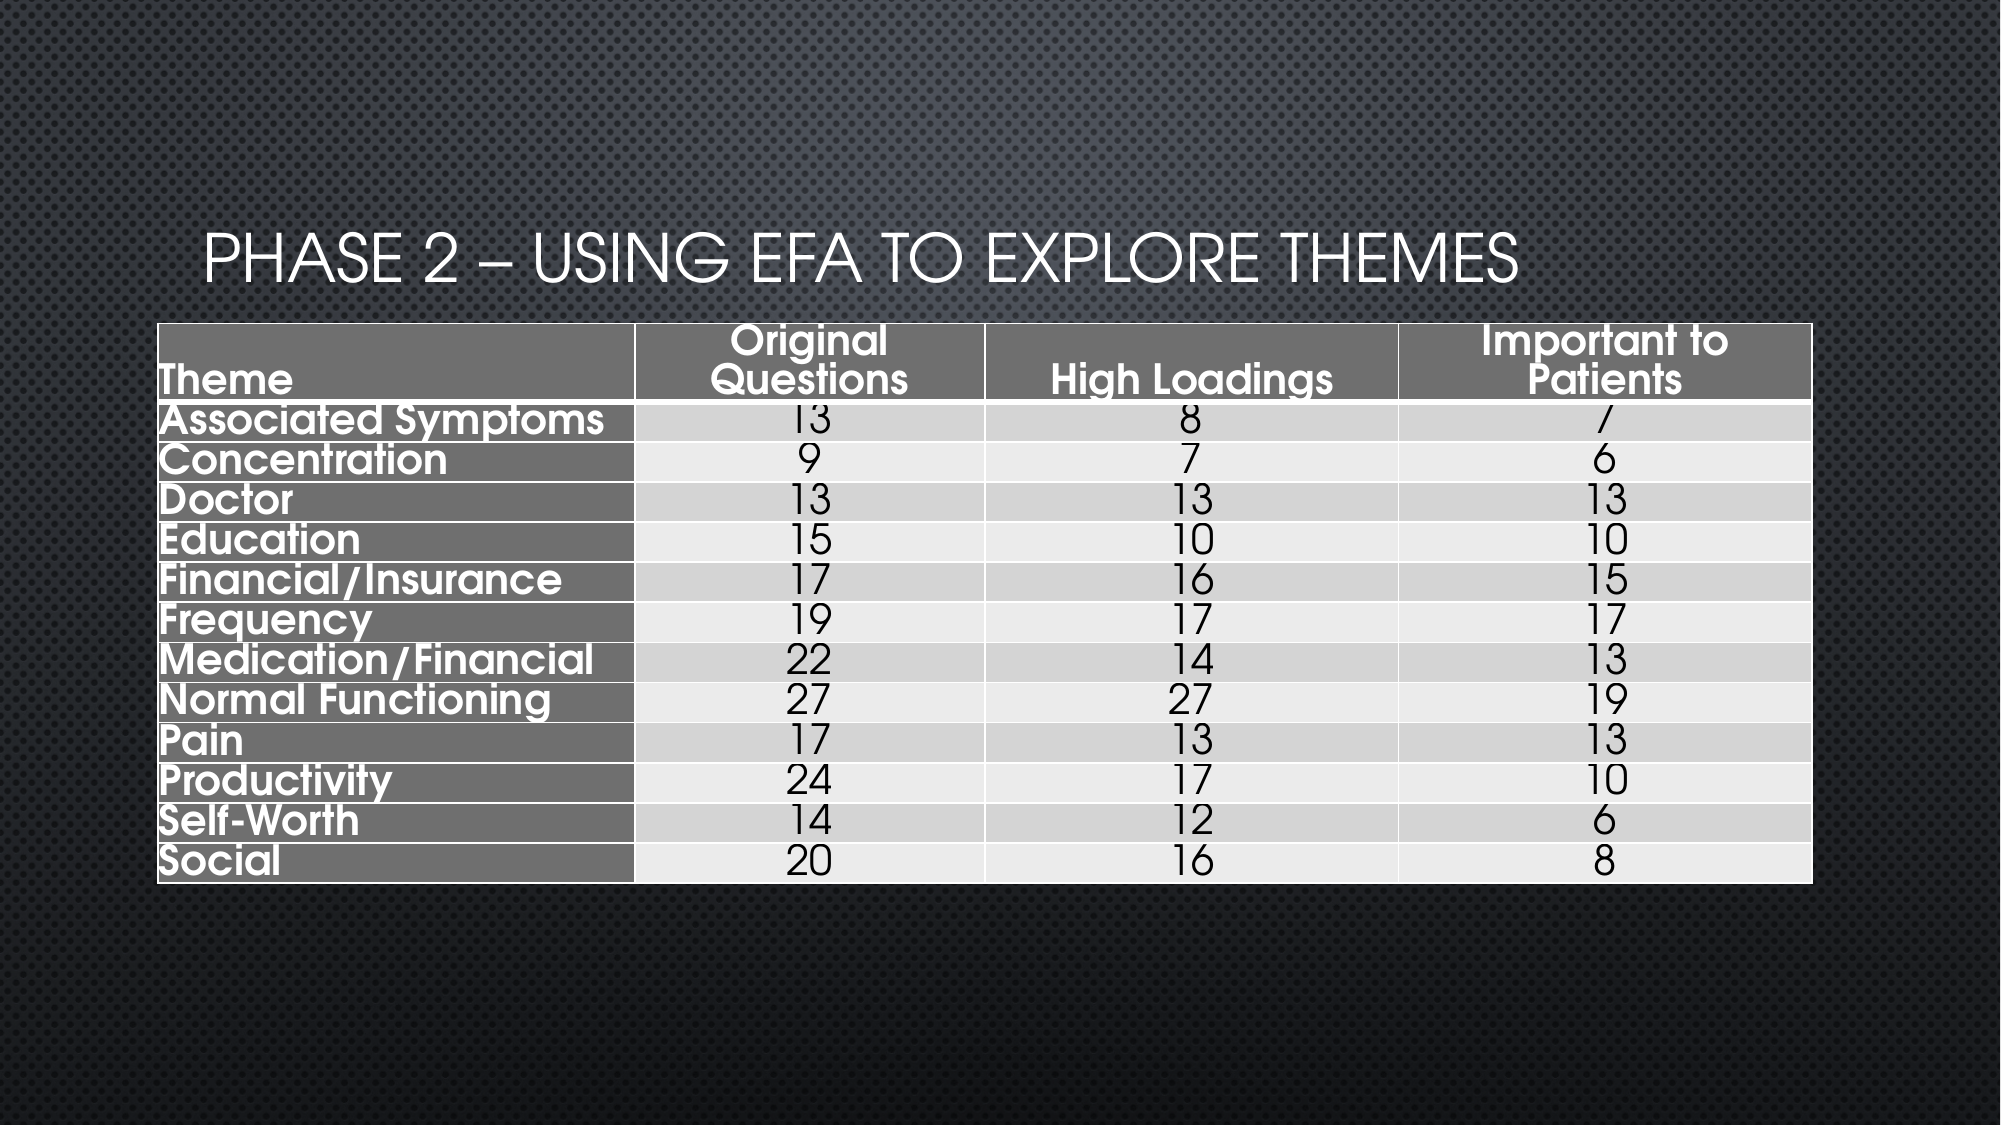

# Phase 2 – Using EFA to explore themes
| Theme | Original Questions | High Loadings | Important to Patients |
| --- | --- | --- | --- |
| Associated Symptoms | 13 | 8 | 7 |
| Concentration | 9 | 7 | 6 |
| Doctor | 13 | 13 | 13 |
| Education | 15 | 10 | 10 |
| Financial/Insurance | 17 | 16 | 15 |
| Frequency | 19 | 17 | 17 |
| Medication/Financial | 22 | 14 | 13 |
| Normal Functioning | 27 | 27 | 19 |
| Pain | 17 | 13 | 13 |
| Productivity | 24 | 17 | 10 |
| Self-Worth | 14 | 12 | 6 |
| Social | 20 | 16 | 8 |